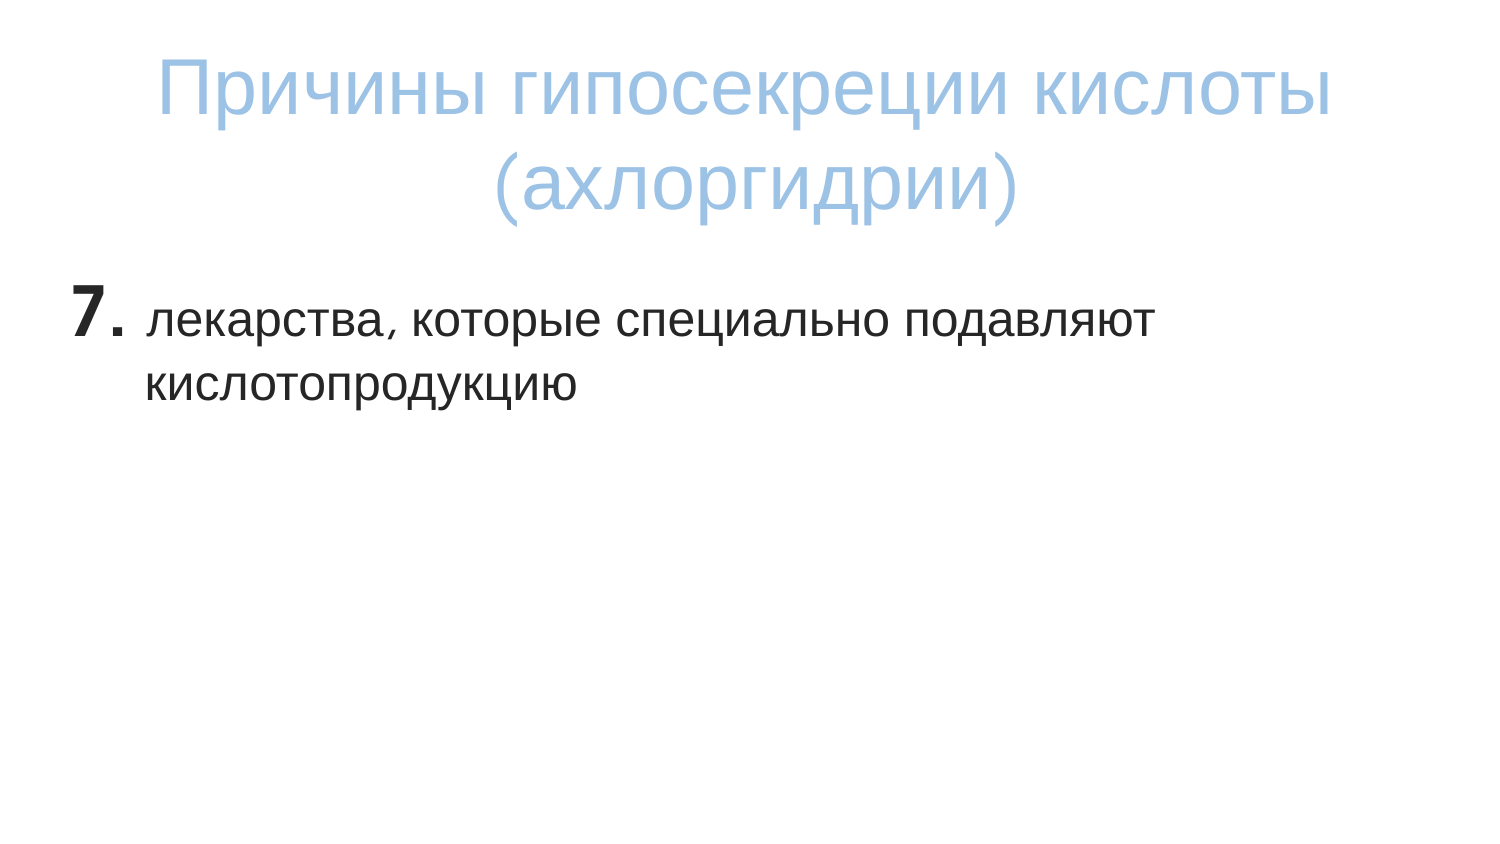

Причины гипосекреции кислоты
(ахлоргидрии)
7. лекарства, которые специально подавляют
кислотопродукцию